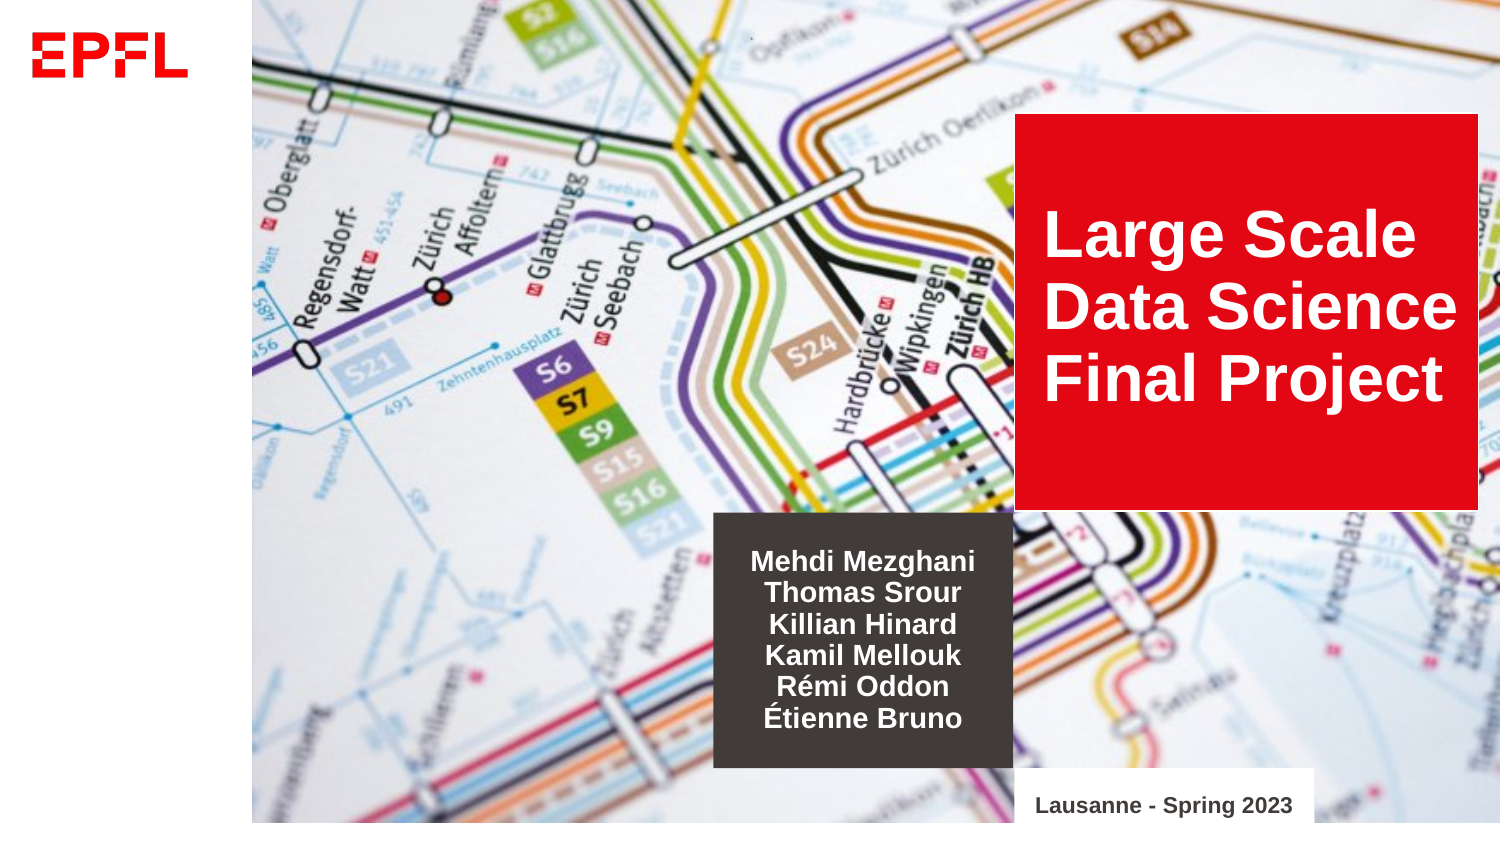

# Large Scale Data Science
Final Project
Mehdi Mezghani
Thomas Srour
Killian Hinard
Kamil Mellouk
Rémi Oddon
Étienne Bruno
Lausanne - Spring 2023